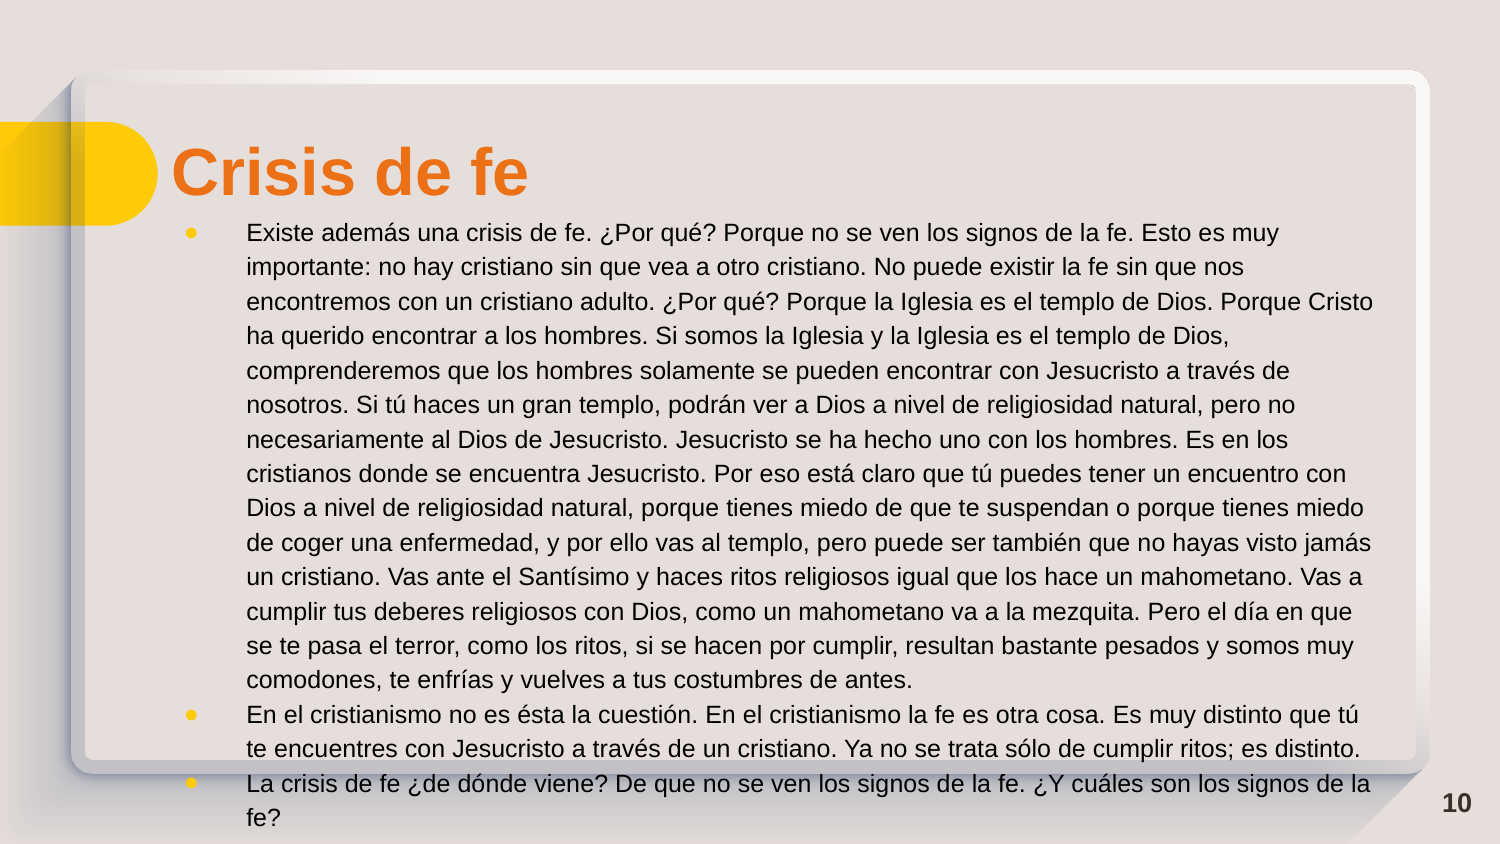

# Crisis de fe
Existe además una crisis de fe. ¿Por qué? Porque no se ven los signos de la fe. Esto es muy importante: no hay cristiano sin que vea a otro cristiano. No puede existir la fe sin que nos encontremos con un cristiano adulto. ¿Por qué? Porque la Iglesia es el templo de Dios. Porque Cristo ha querido encontrar a los hombres. Si somos la Iglesia y la Iglesia es el templo de Dios, comprenderemos que los hombres solamente se pueden encontrar con Jesucristo a través de nosotros. Si tú haces un gran templo, podrán ver a Dios a nivel de religiosidad natural, pero no necesariamente al Dios de Jesucristo. Jesucristo se ha hecho uno con los hombres. Es en los cristianos donde se encuentra Jesucristo. Por eso está claro que tú puedes tener un encuentro con Dios a nivel de religiosidad natural, porque tienes miedo de que te suspendan o porque tienes miedo de coger una enfermedad, y por ello vas al templo, pero puede ser también que no hayas visto jamás un cristiano. Vas ante el Santísimo y haces ritos religiosos igual que los hace un mahometano. Vas a cumplir tus deberes religiosos con Dios, como un mahometano va a la mezquita. Pero el día en que se te pasa el terror, como los ritos, si se hacen por cumplir, resultan bastante pesados y somos muy comodones, te enfrías y vuelves a tus costumbres de antes.
En el cristianismo no es ésta la cuestión. En el cristianismo la fe es otra cosa. Es muy distinto que tú te encuentres con Jesucristo a través de un cristiano. Ya no se trata sólo de cumplir ritos; es distinto.
La crisis de fe ¿de dónde viene? De que no se ven los signos de la fe. ¿Y cuáles son los signos de la fe?
10